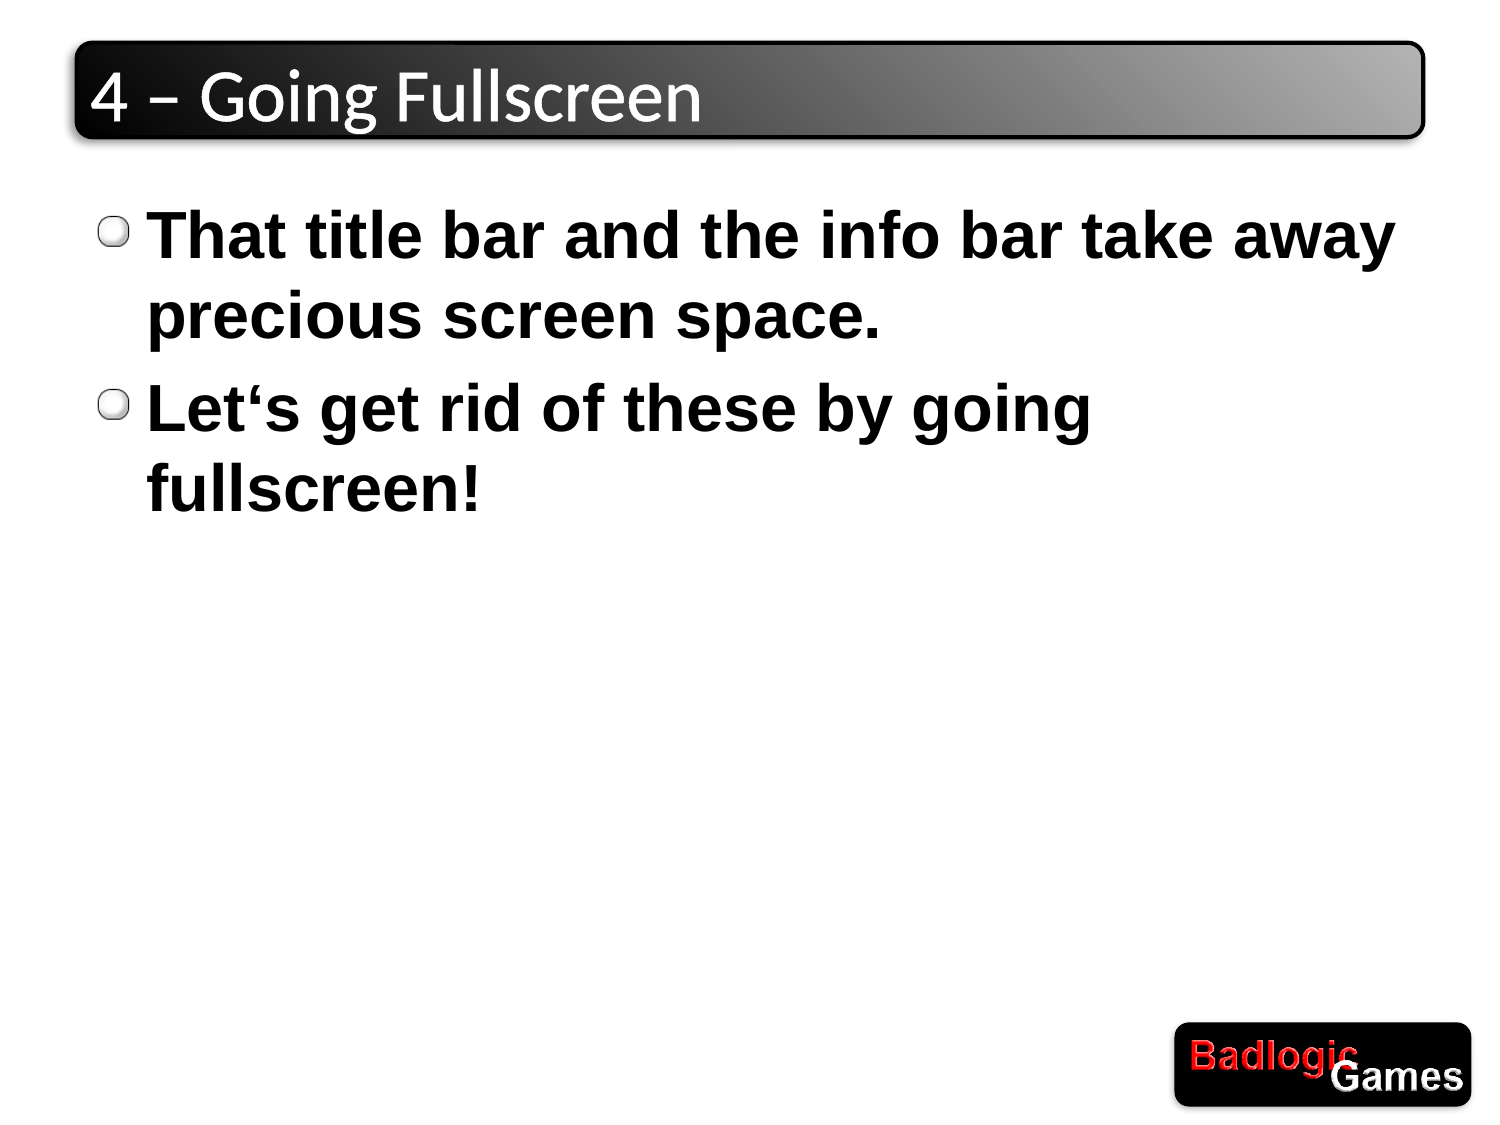

# 4 – Going Fullscreen
That title bar and the info bar take away precious screen space.
Let‘s get rid of these by going fullscreen!